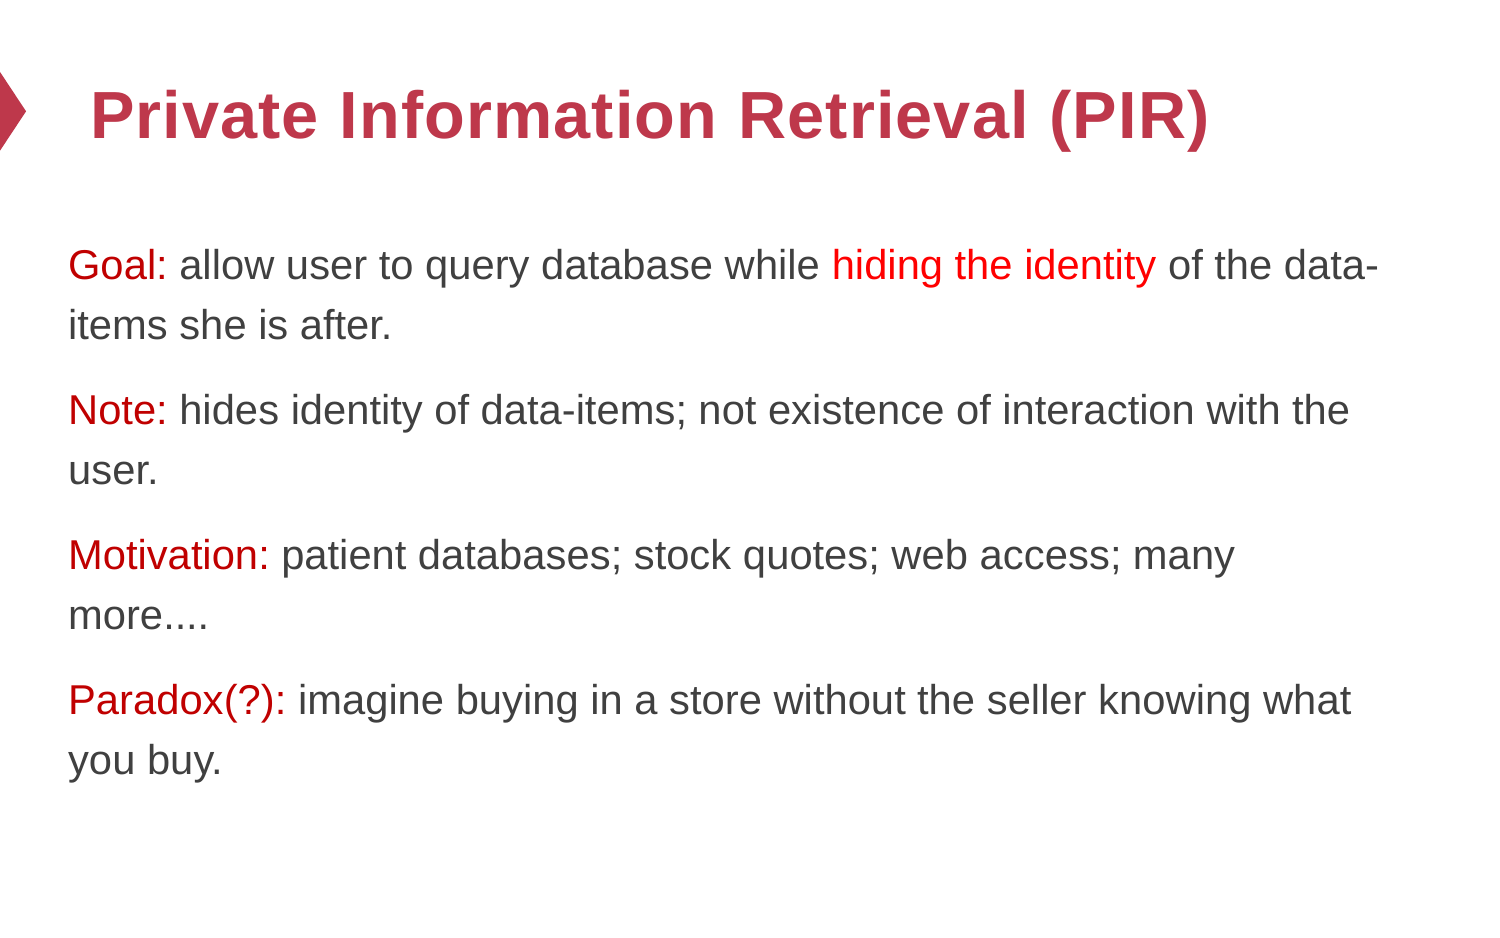

# Private Information Retrieval (PIR)
Goal: allow user to query database while hiding the identity of the data-items she is after.
Note: hides identity of data-items; not existence of interaction with the user.
Motivation: patient databases; stock quotes; web access; many more....
Paradox(?): imagine buying in a store without the seller knowing what you buy.

18